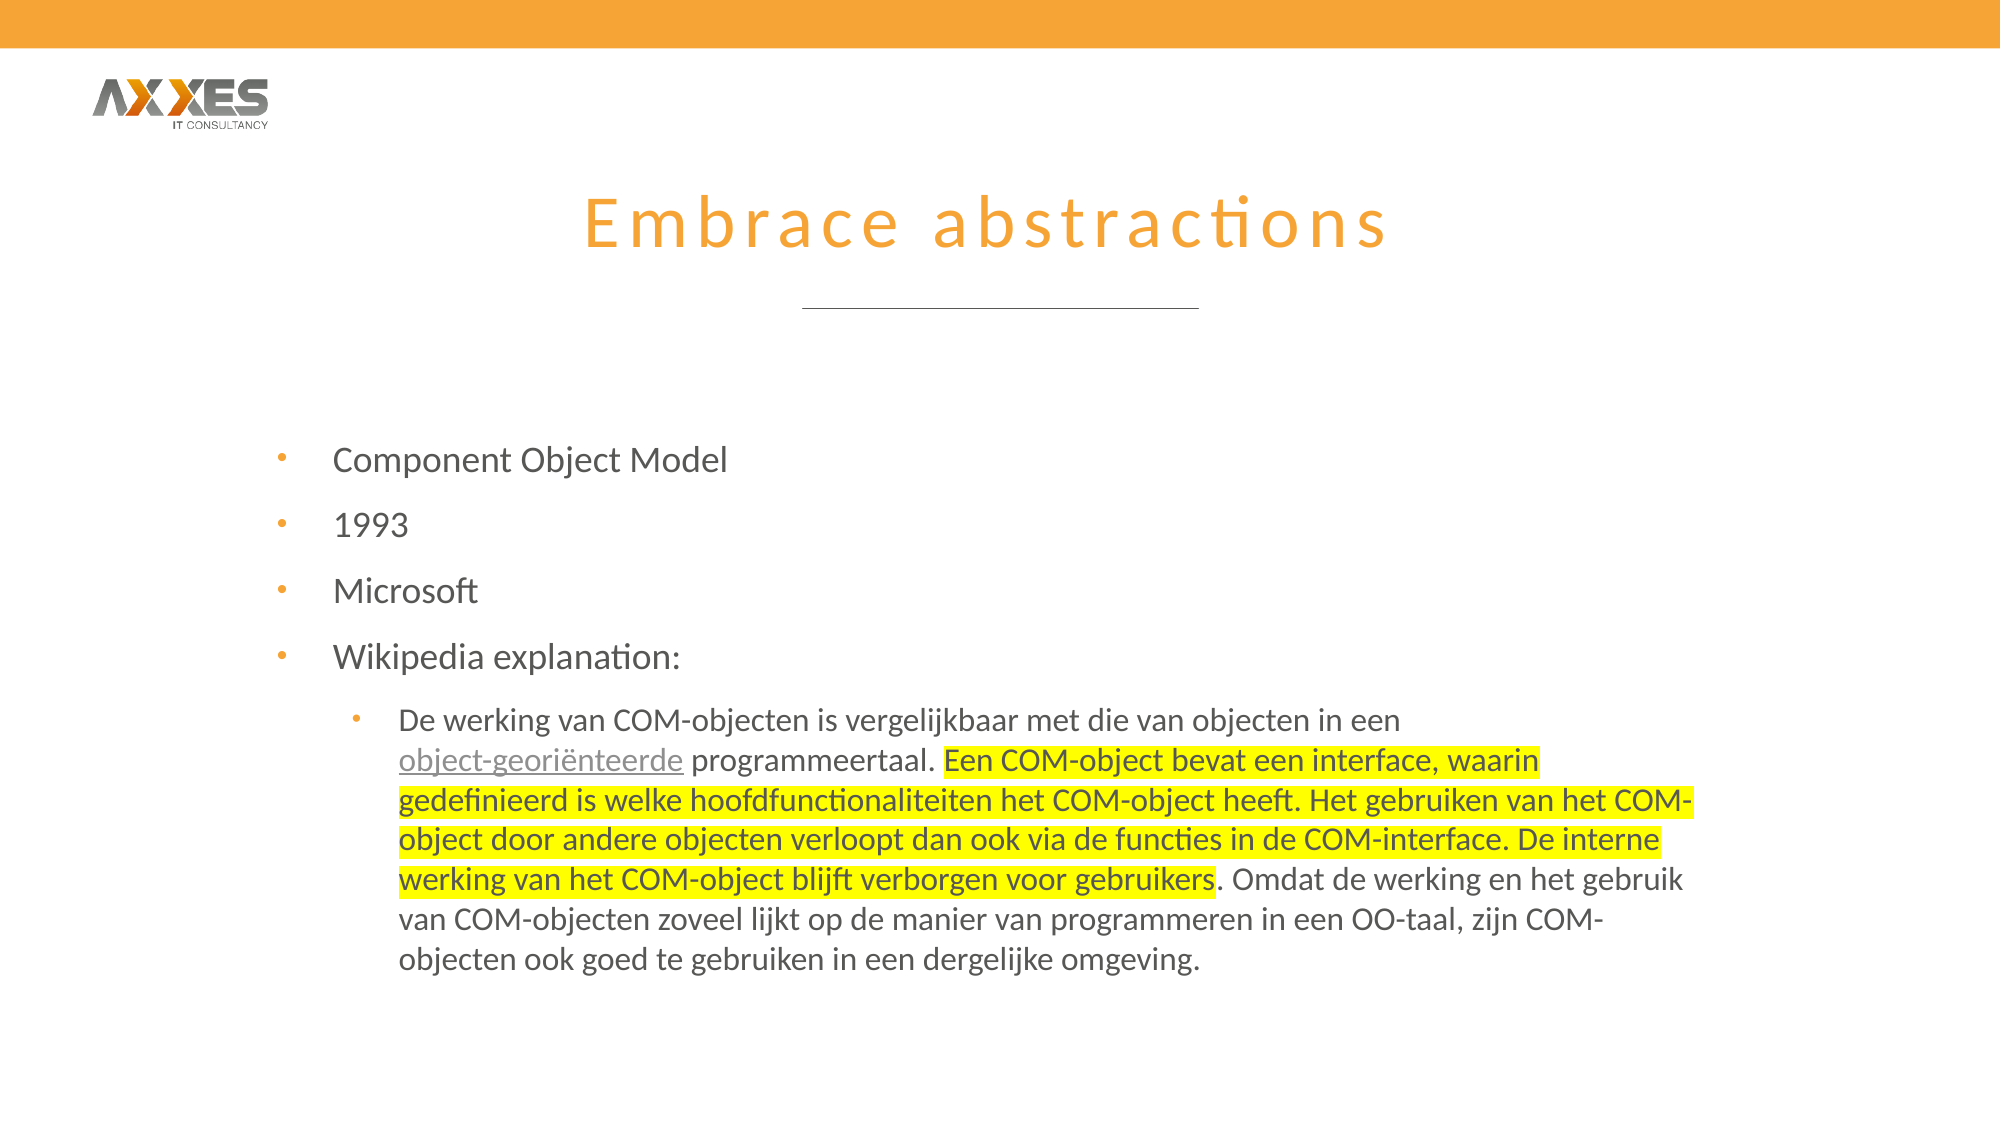

# Embrace abstractions
Component Object Model
1993
Microsoft
Wikipedia explanation:
De werking van COM-objecten is vergelijkbaar met die van objecten in een object-georiënteerde programmeertaal. Een COM-object bevat een interface, waarin gedefinieerd is welke hoofdfunctionaliteiten het COM-object heeft. Het gebruiken van het COM-object door andere objecten verloopt dan ook via de functies in de COM-interface. De interne werking van het COM-object blijft verborgen voor gebruikers. Omdat de werking en het gebruik van COM-objecten zoveel lijkt op de manier van programmeren in een OO-taal, zijn COM-objecten ook goed te gebruiken in een dergelijke omgeving.